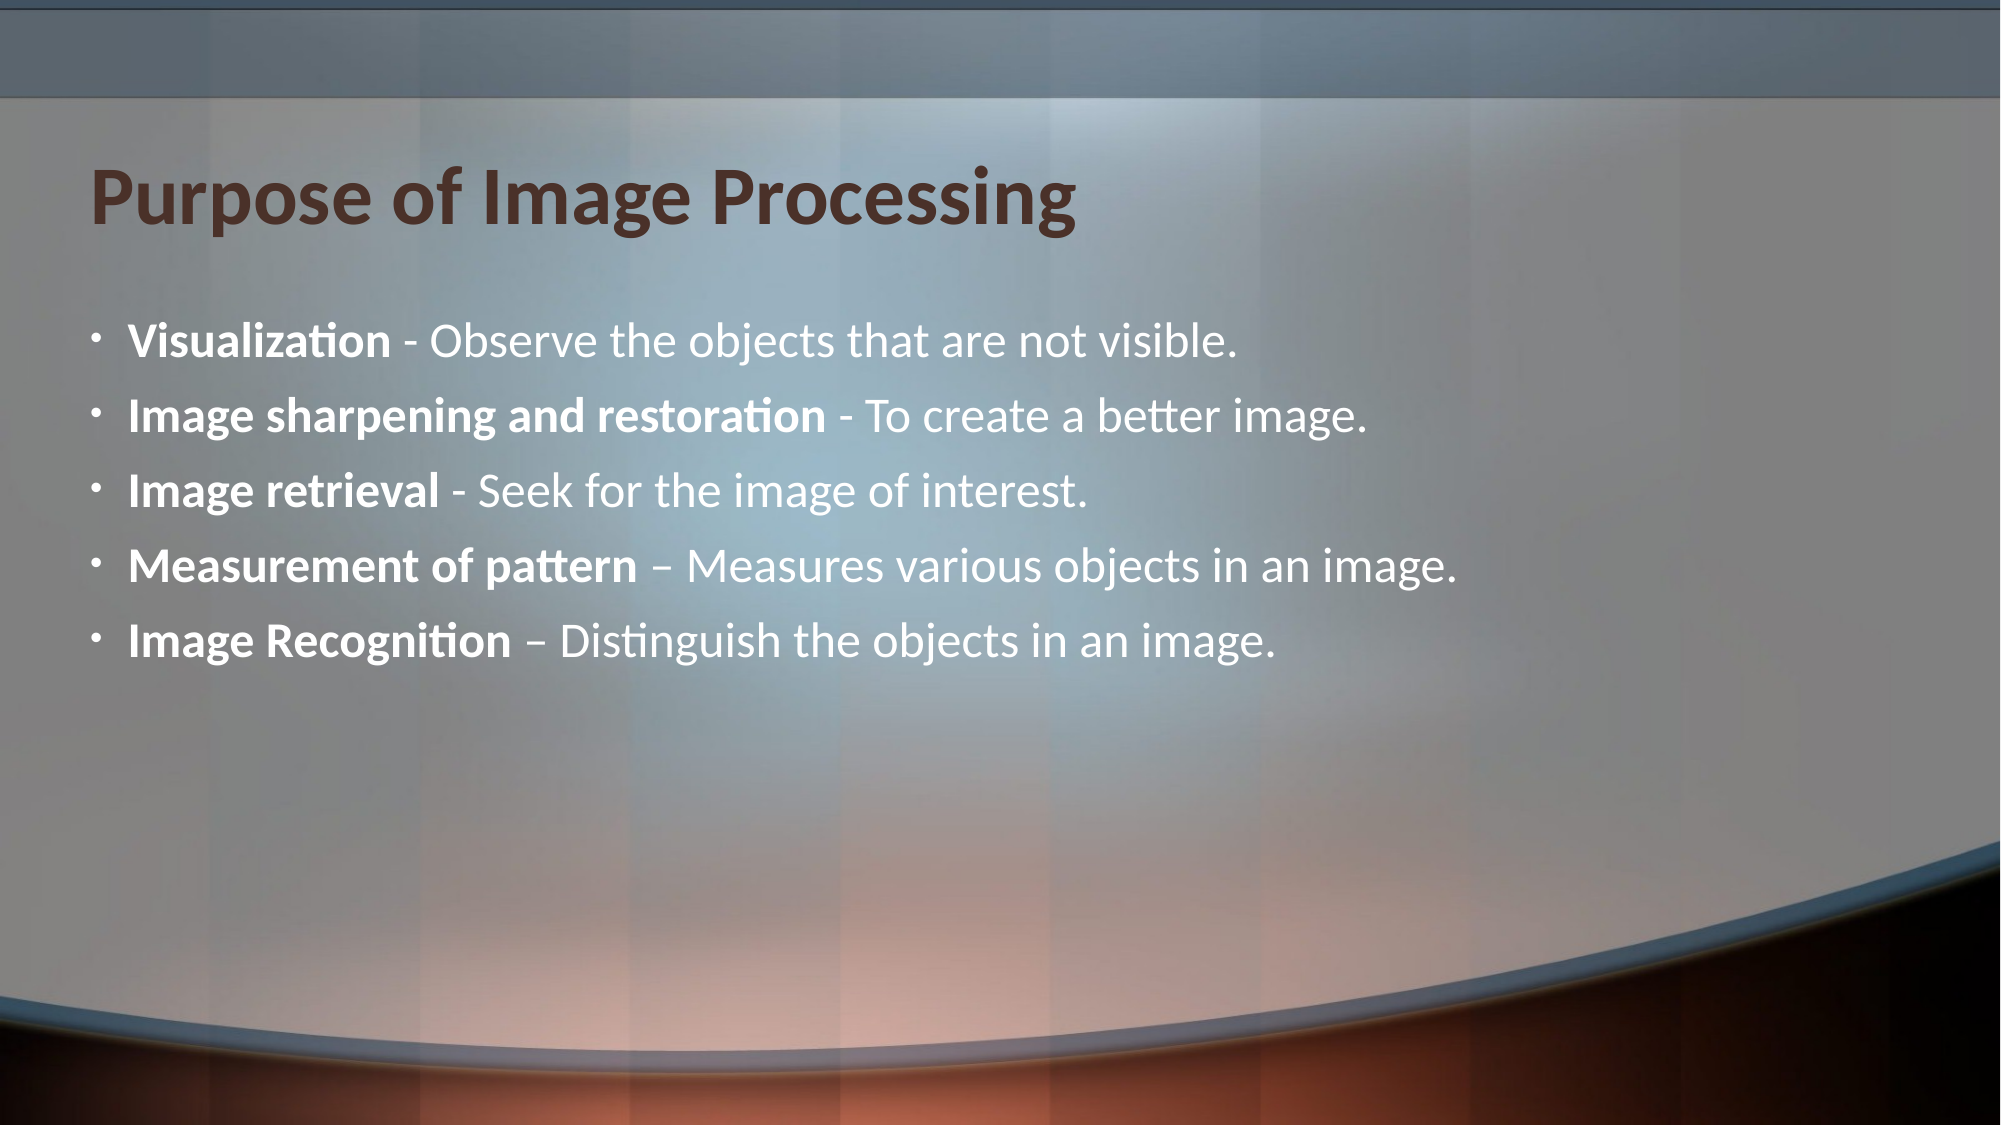

# Purpose of Image Processing
Visualization - Observe the objects that are not visible.
Image sharpening and restoration - To create a better image.
Image retrieval - Seek for the image of interest.
Measurement of pattern – Measures various objects in an image.
Image Recognition – Distinguish the objects in an image.